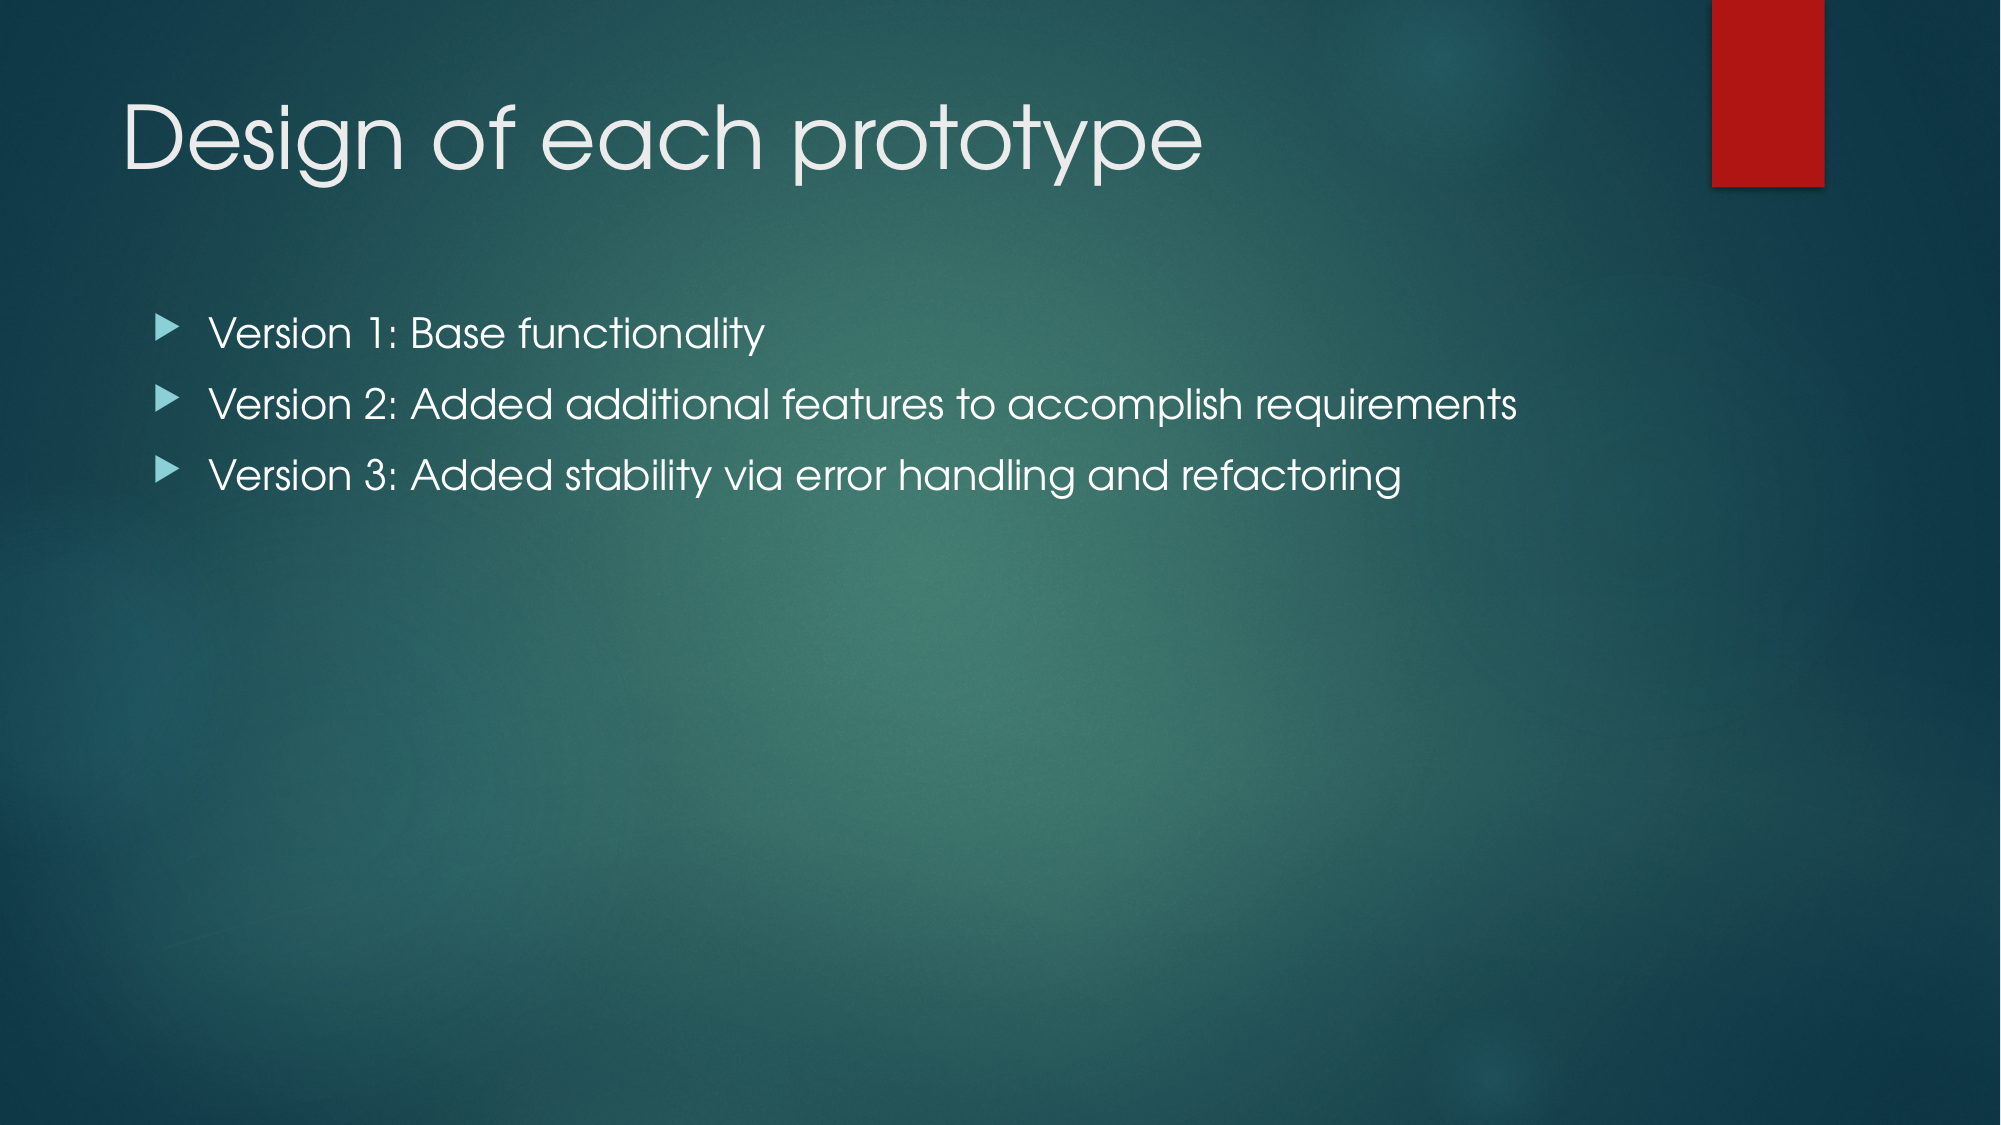

# Design of each prototype
Version 1: Base functionality
Version 2: Added additional features to accomplish requirements
Version 3: Added stability via error handling and refactoring